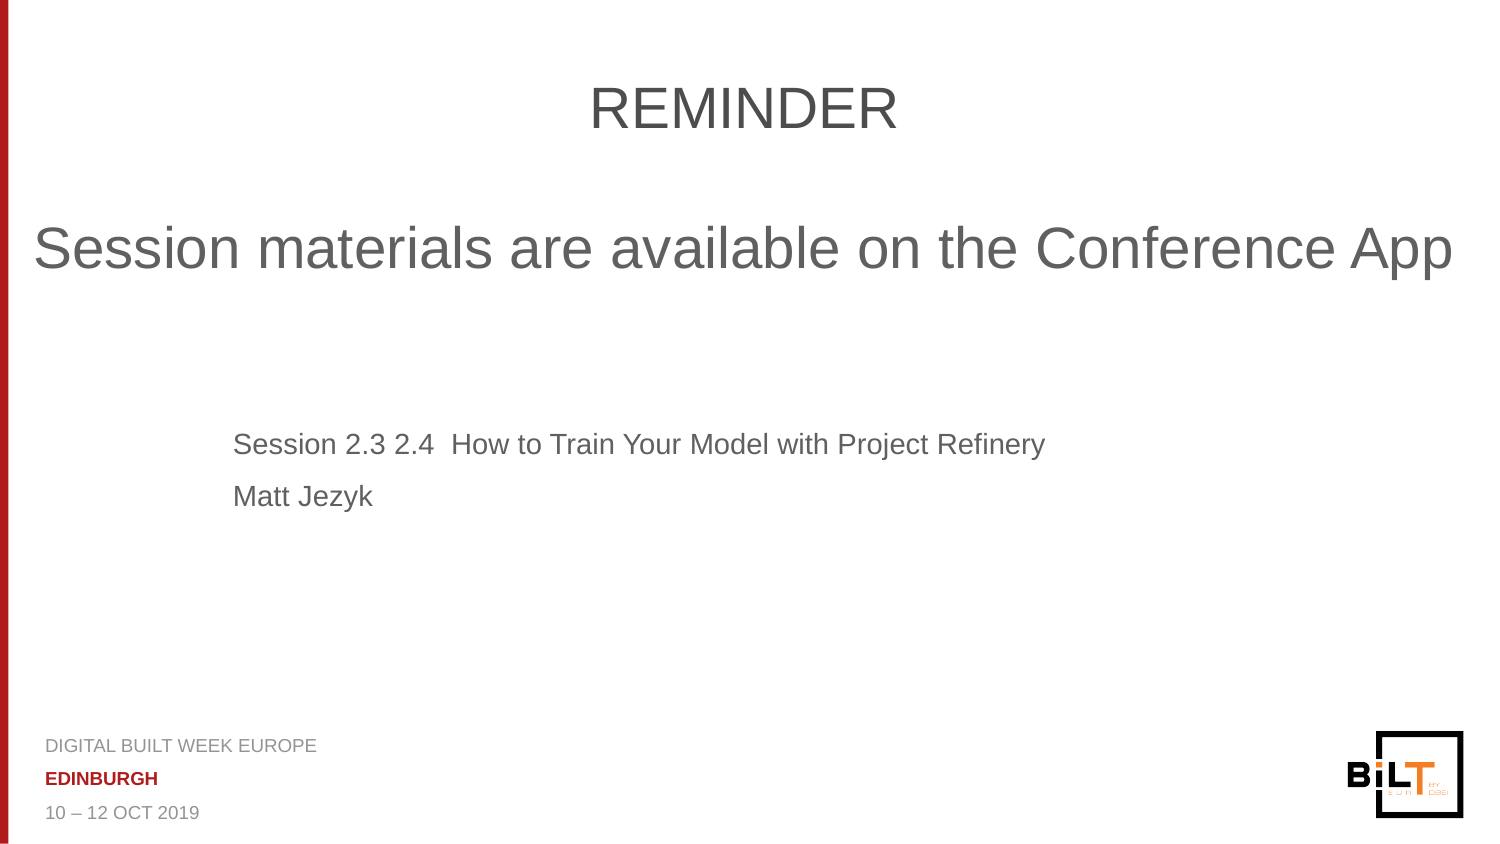

REMINDER
Session materials are available on the Conference App
Session 2.3 2.4  How to Train Your Model with Project Refinery
Matt Jezyk